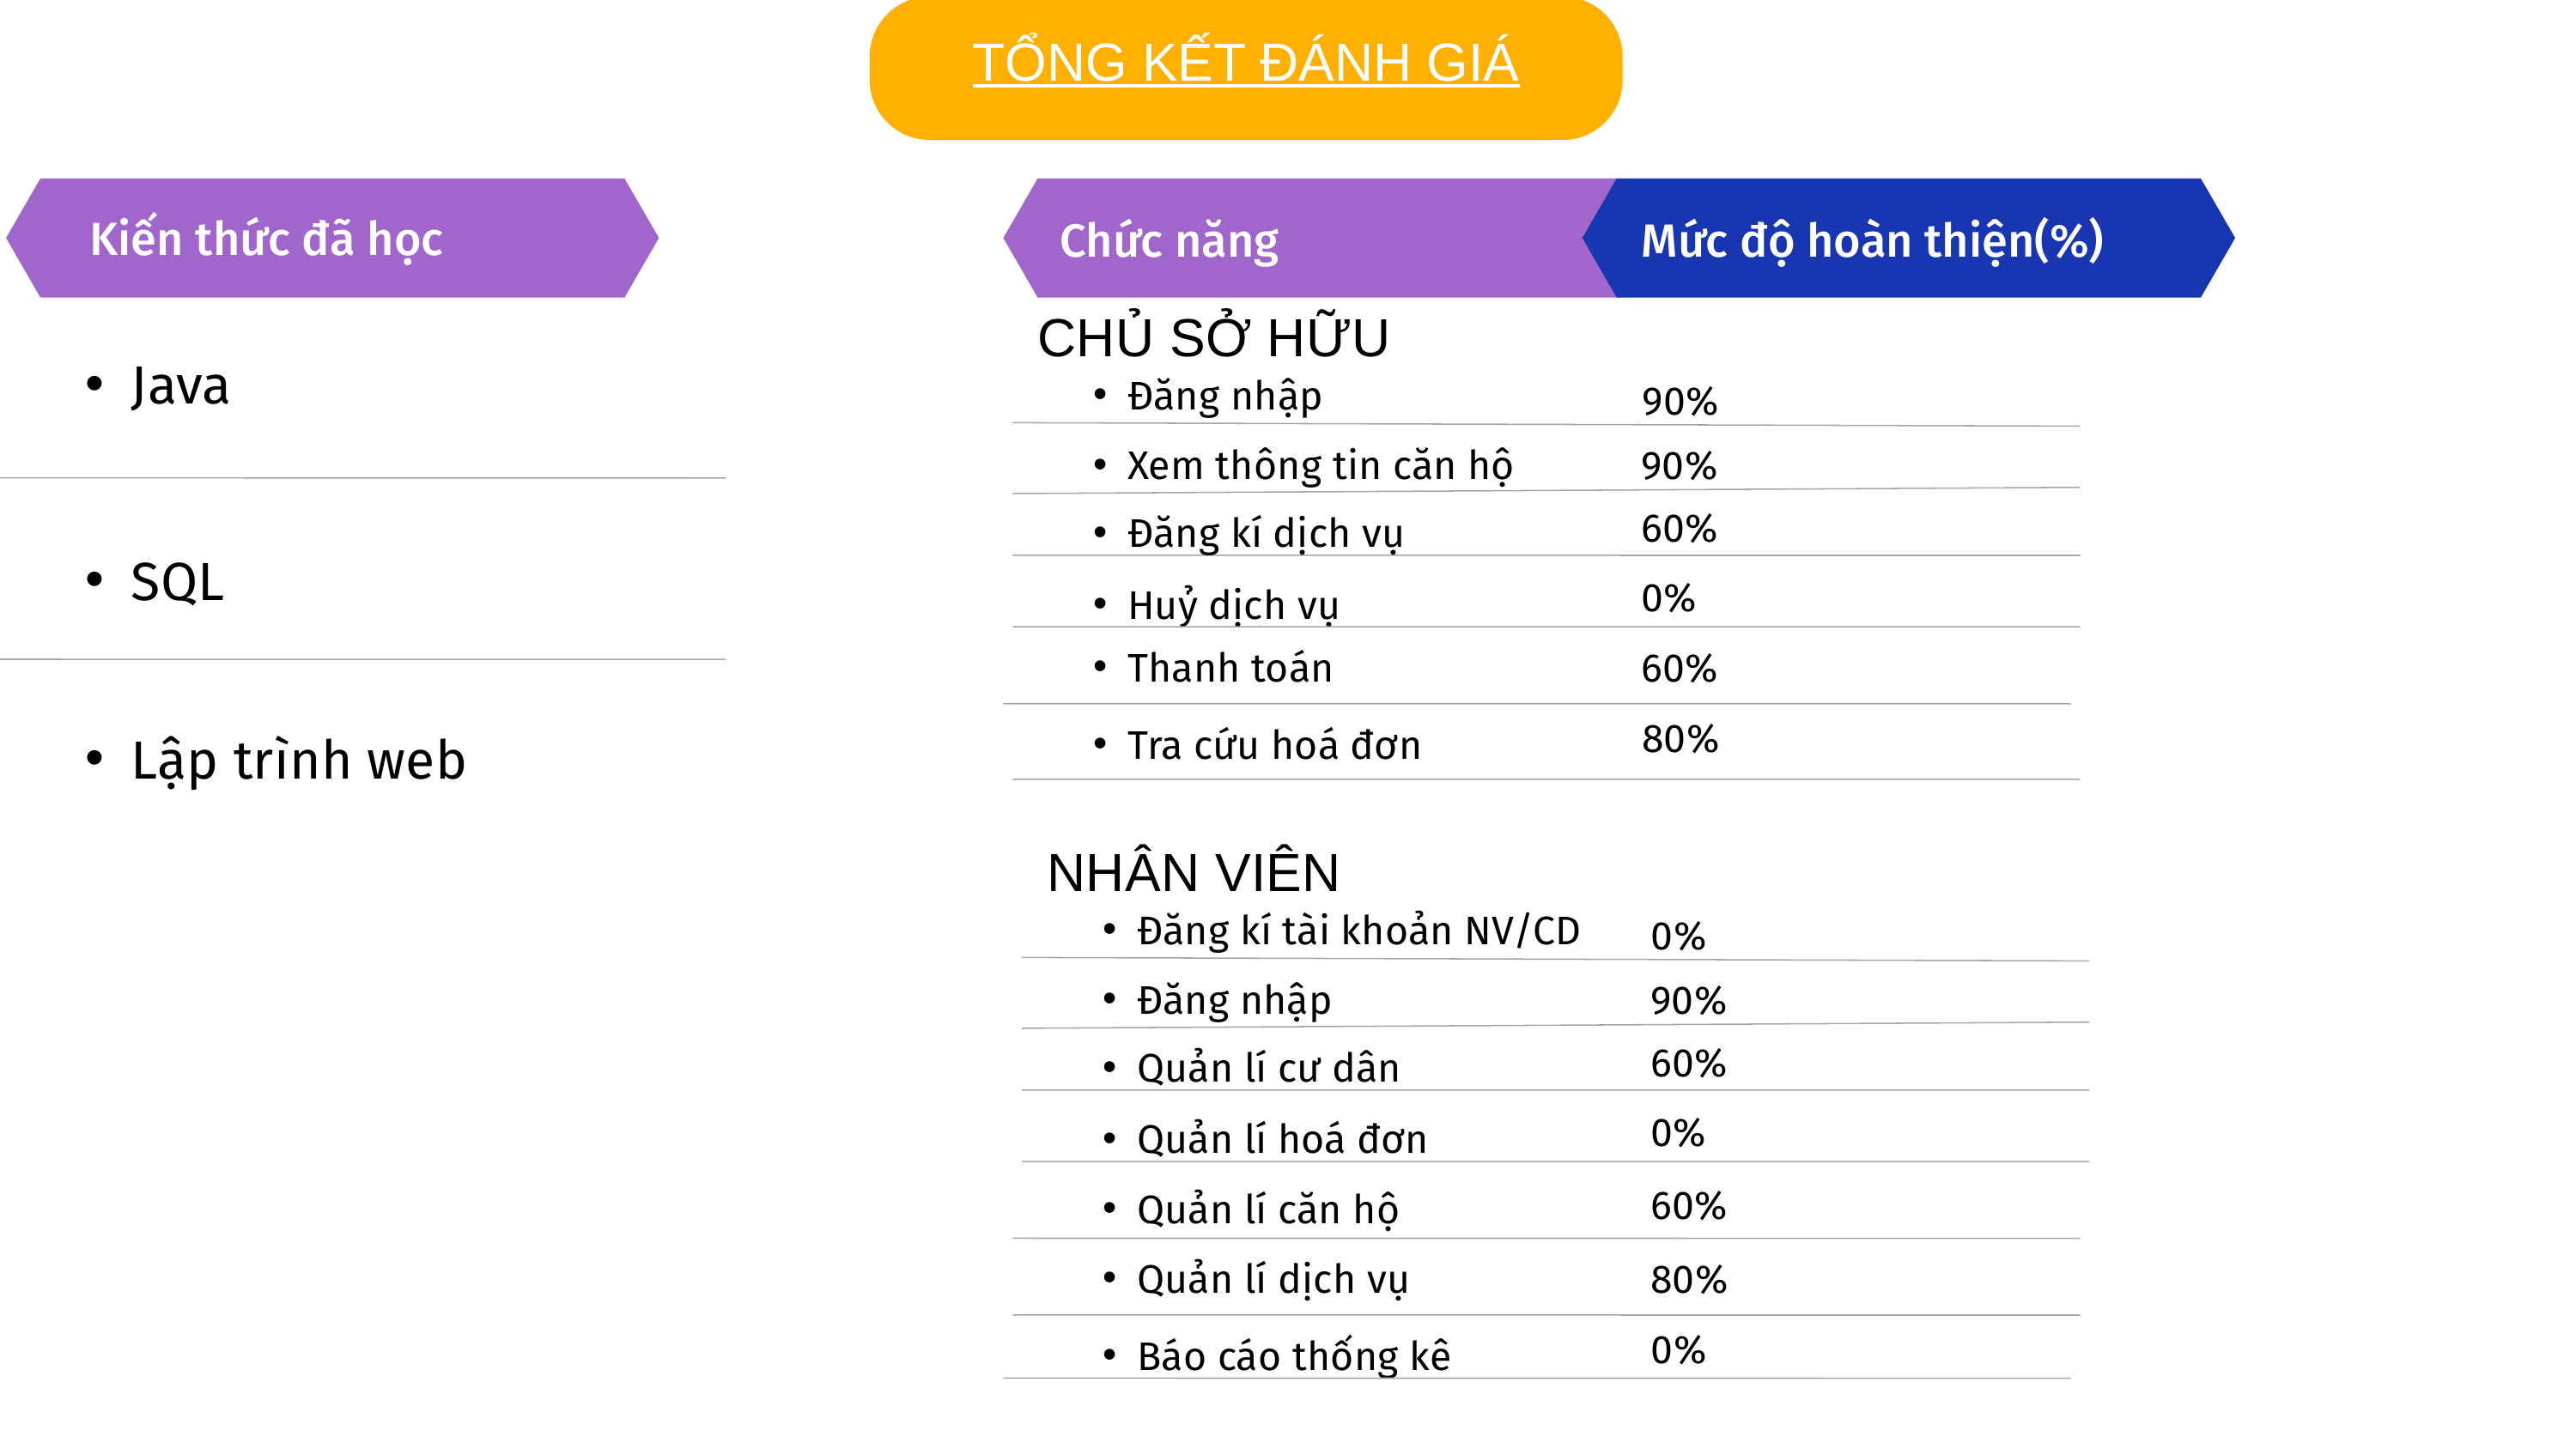

TỔNG KẾT ĐÁNH GIÁ

Kiến thức đã học
Chức năng
Mức độ hoàn thiện(%)
CHỦ SỞ HỮU
Java
Đăng nhập
90%

Xem thông tin căn hộ
90%

60%
Đăng kí dịch vụ
SQL

0%
Huỷ dịch vụ

Thanh toán
60%

80%
Tra cứu hoá đơn
Lập trình web

NHÂN VIÊN
Đăng kí tài khoản NV/CD
0%

Đăng nhập
90%

60%
Quản lí cư dân

0%
Quản lí hoá đơn

60%
Quản lí căn hộ

Quản lí dịch vụ
80%

0%
Báo cáo thống kê